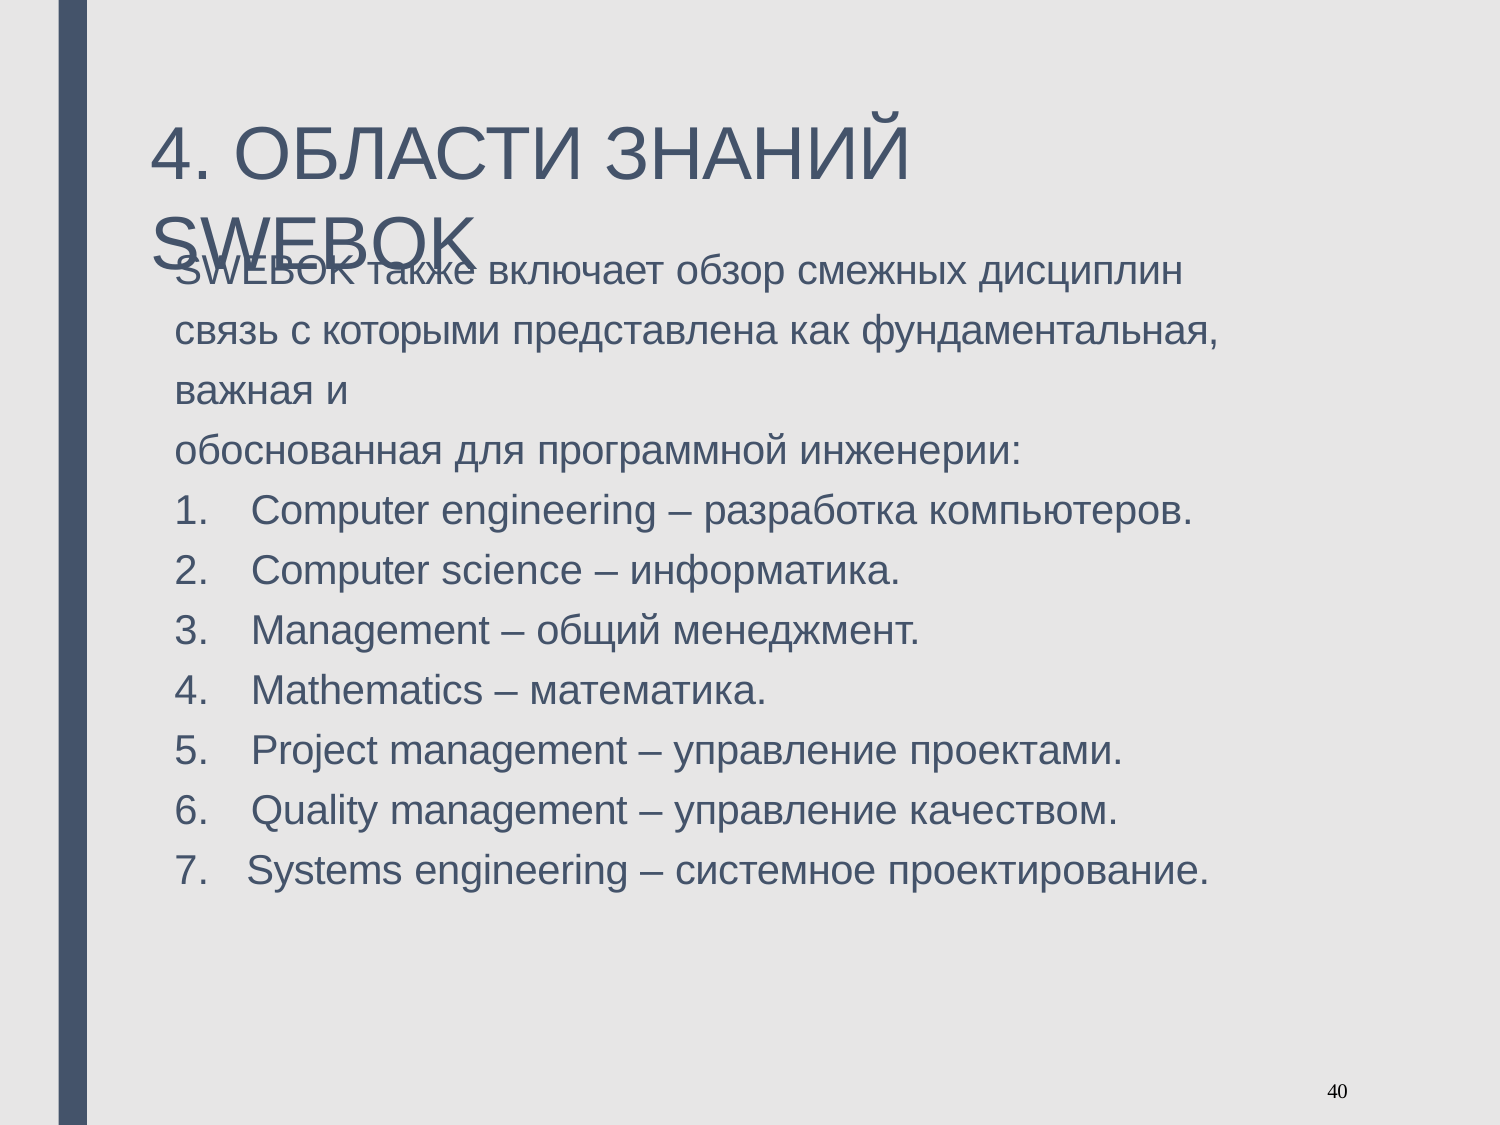

# 4. ОБЛАСТИ ЗНАНИЙ SWEBOK
SWEBOK также включает обзор смежных дисциплин связь с которыми представлена как фундаментальная, важная и
обоснованная для программной инженерии:
Computer engineering – разработка компьютеров.
Computer science – информатика.
Management – общий менеджмент.
Mathematics – математика.
Project management – управление проектами.
Quality management – управление качеством.
Systems engineering – системное проектирование.
40